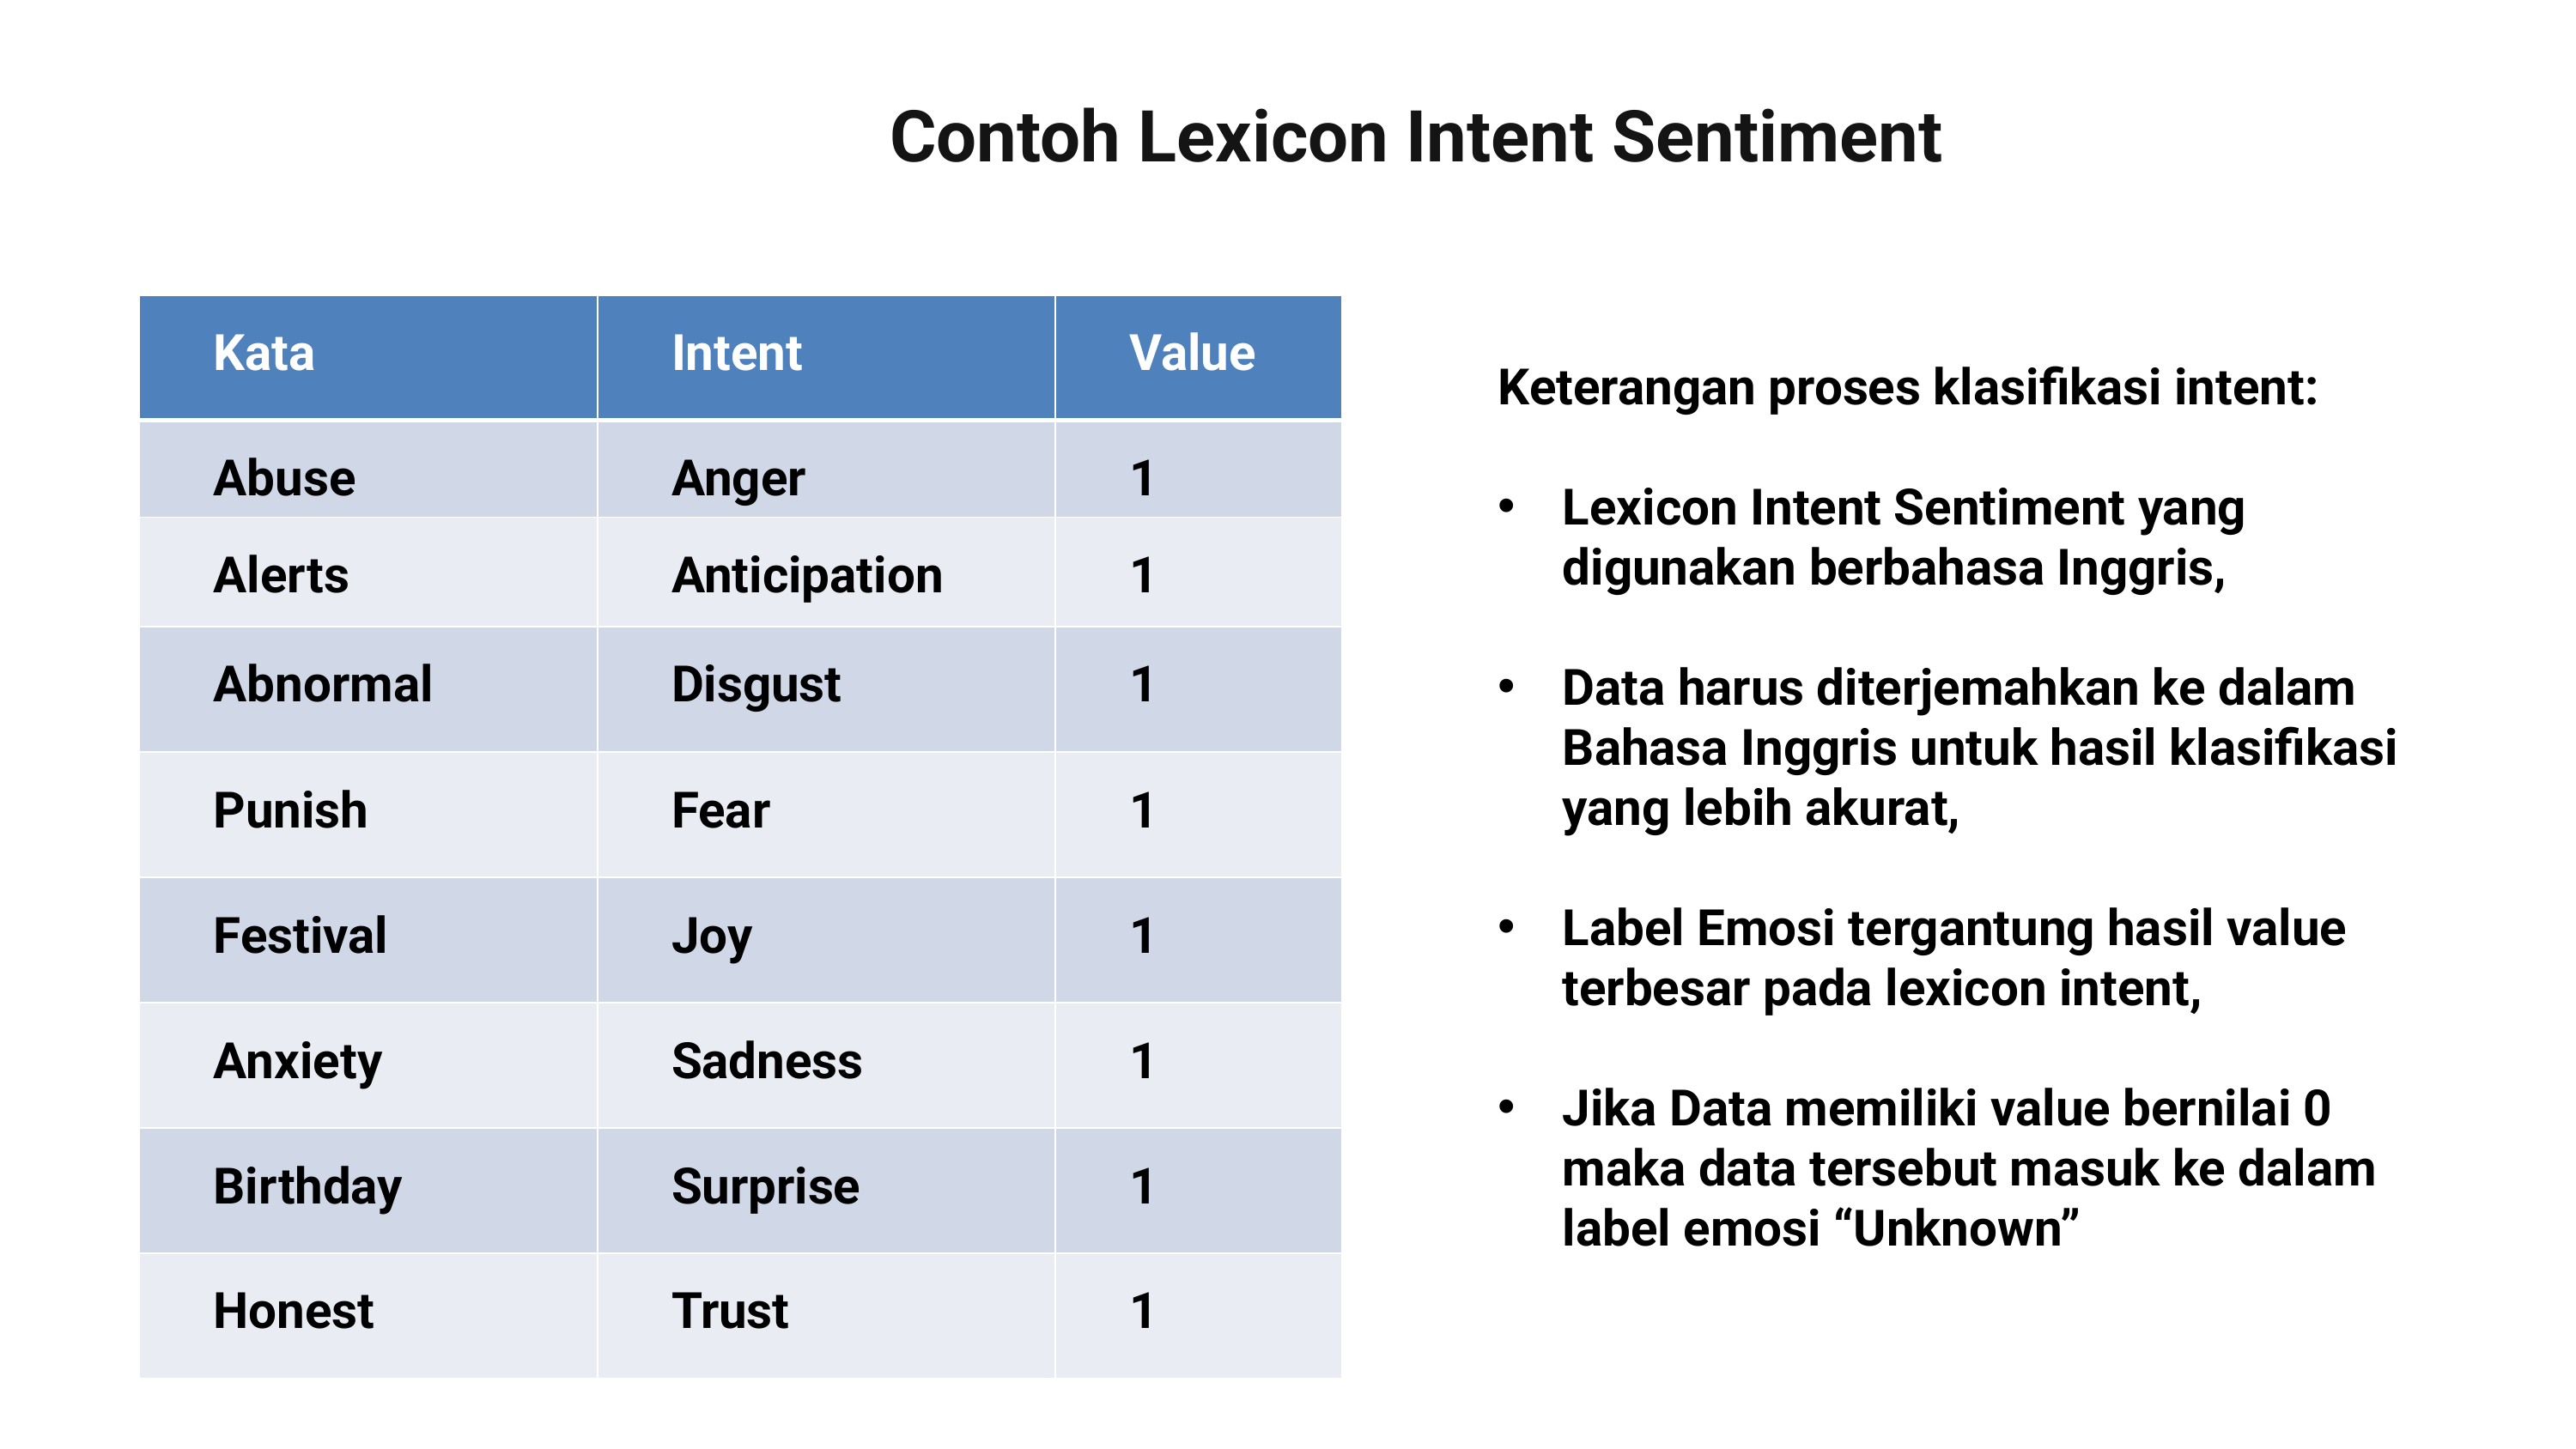

Contoh Lexicon Intent Sentiment
| Kata | Intent | Value |
| --- | --- | --- |
| Abuse | Anger | 1 |
| Alerts | Anticipation | 1 |
| Abnormal | Disgust | 1 |
| Punish | Fear | 1 |
| Festival | Joy | 1 |
| Anxiety | Sadness | 1 |
| Birthday | Surprise | 1 |
| Honest | Trust | 1 |
Keterangan proses klasifikasi intent:

Lexicon Intent Sentiment yang digunakan berbahasa Inggris,

Data harus diterjemahkan ke dalam Bahasa Inggris untuk hasil klasifikasi yang lebih akurat,

Label Emosi tergantung hasil value terbesar pada lexicon intent,

Jika Data memiliki value bernilai 0 maka data tersebut masuk ke dalam label emosi “Unknown”